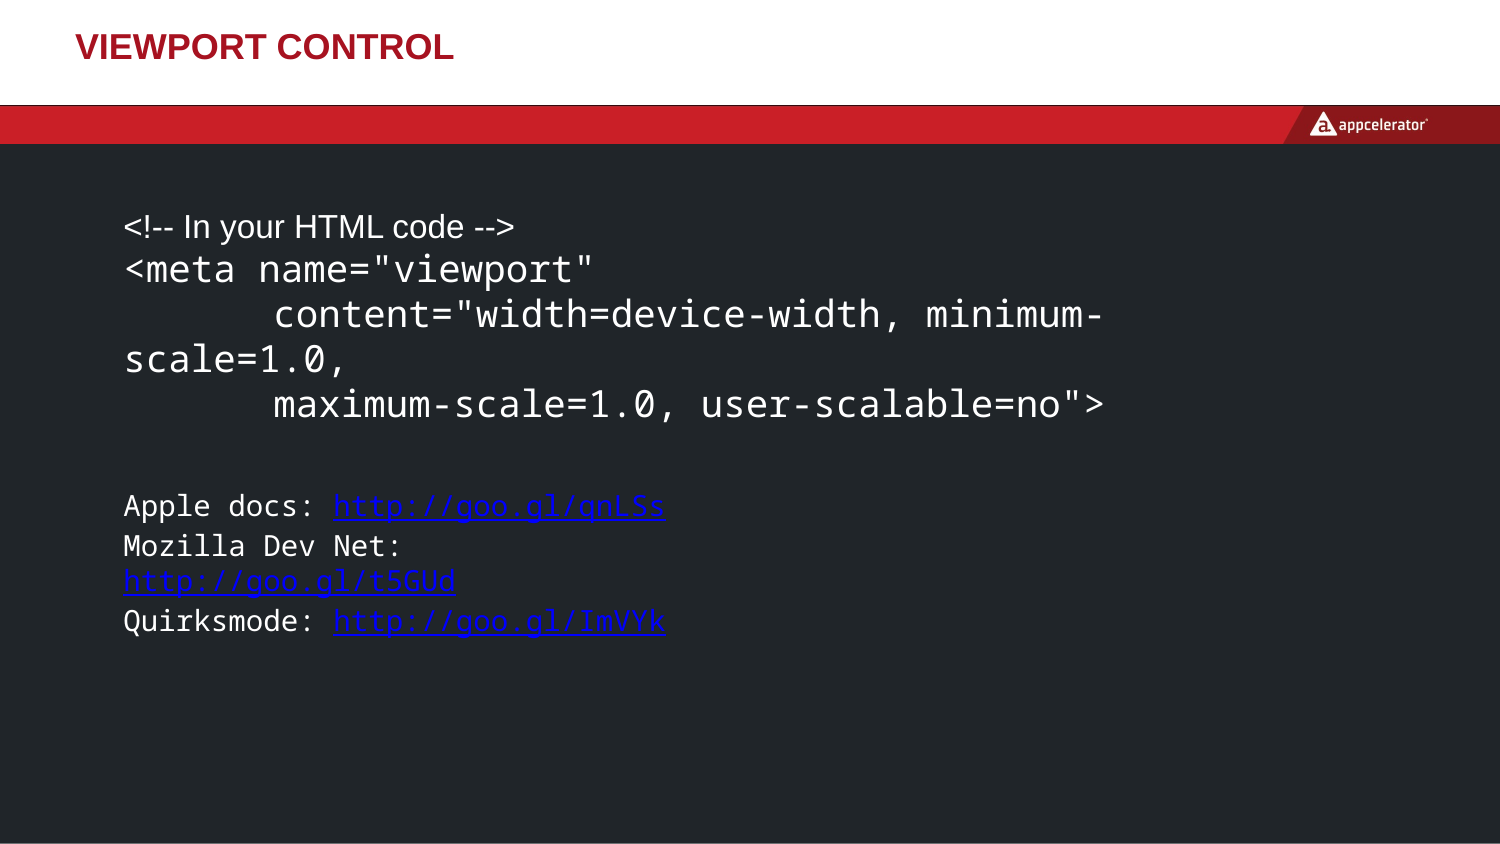

# Viewport Control

<!-- In your HTML code -->
<meta name="viewport"
	content="width=device-width, minimum-scale=1.0,
	maximum-scale=1.0, user-scalable=no">
Apple docs: http://goo.gl/qnLSs
Mozilla Dev Net: http://goo.gl/t5GUd
Quirksmode: http://goo.gl/ImVYk